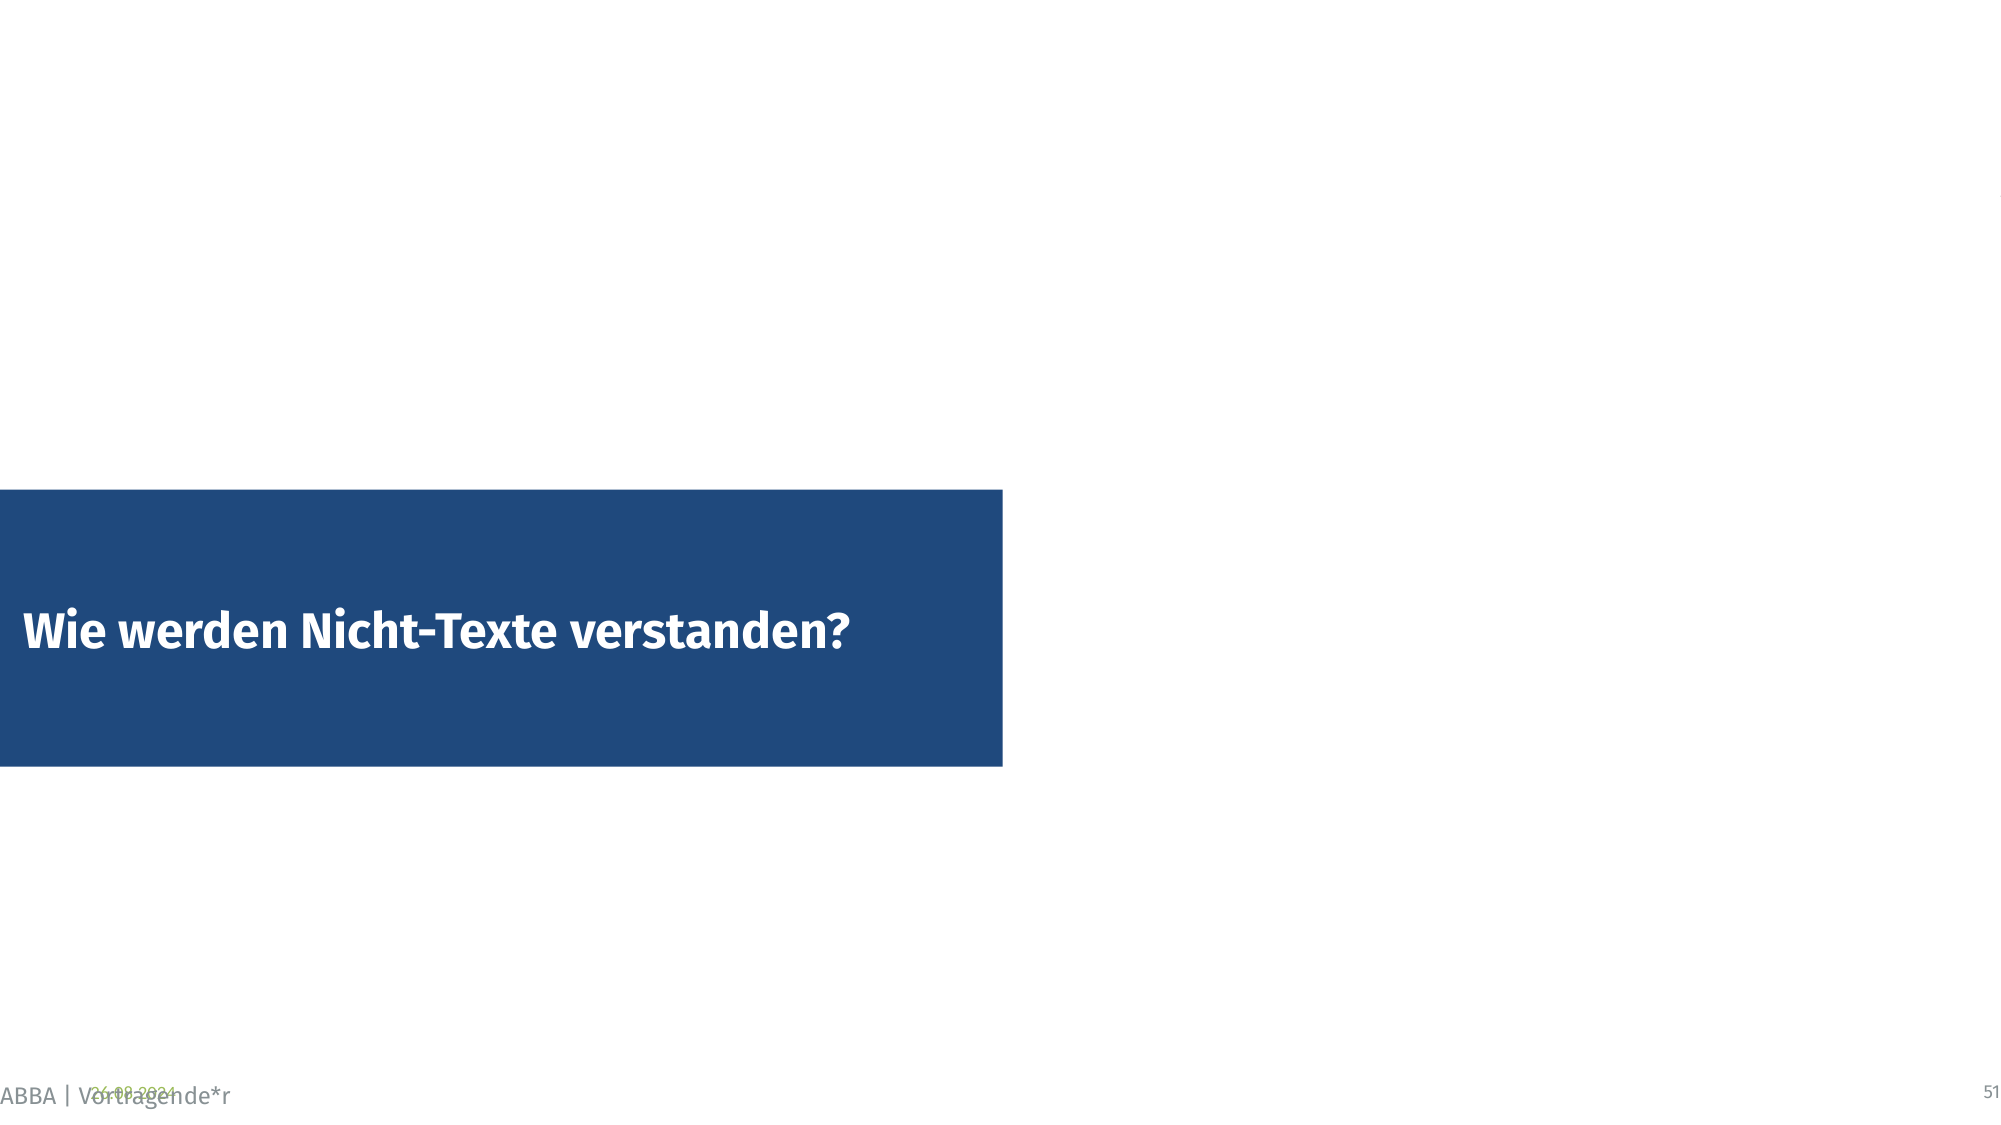

# Wie werden Nicht-Texte verstanden?
26.08.2024
ABBA | Vortragende*r
51